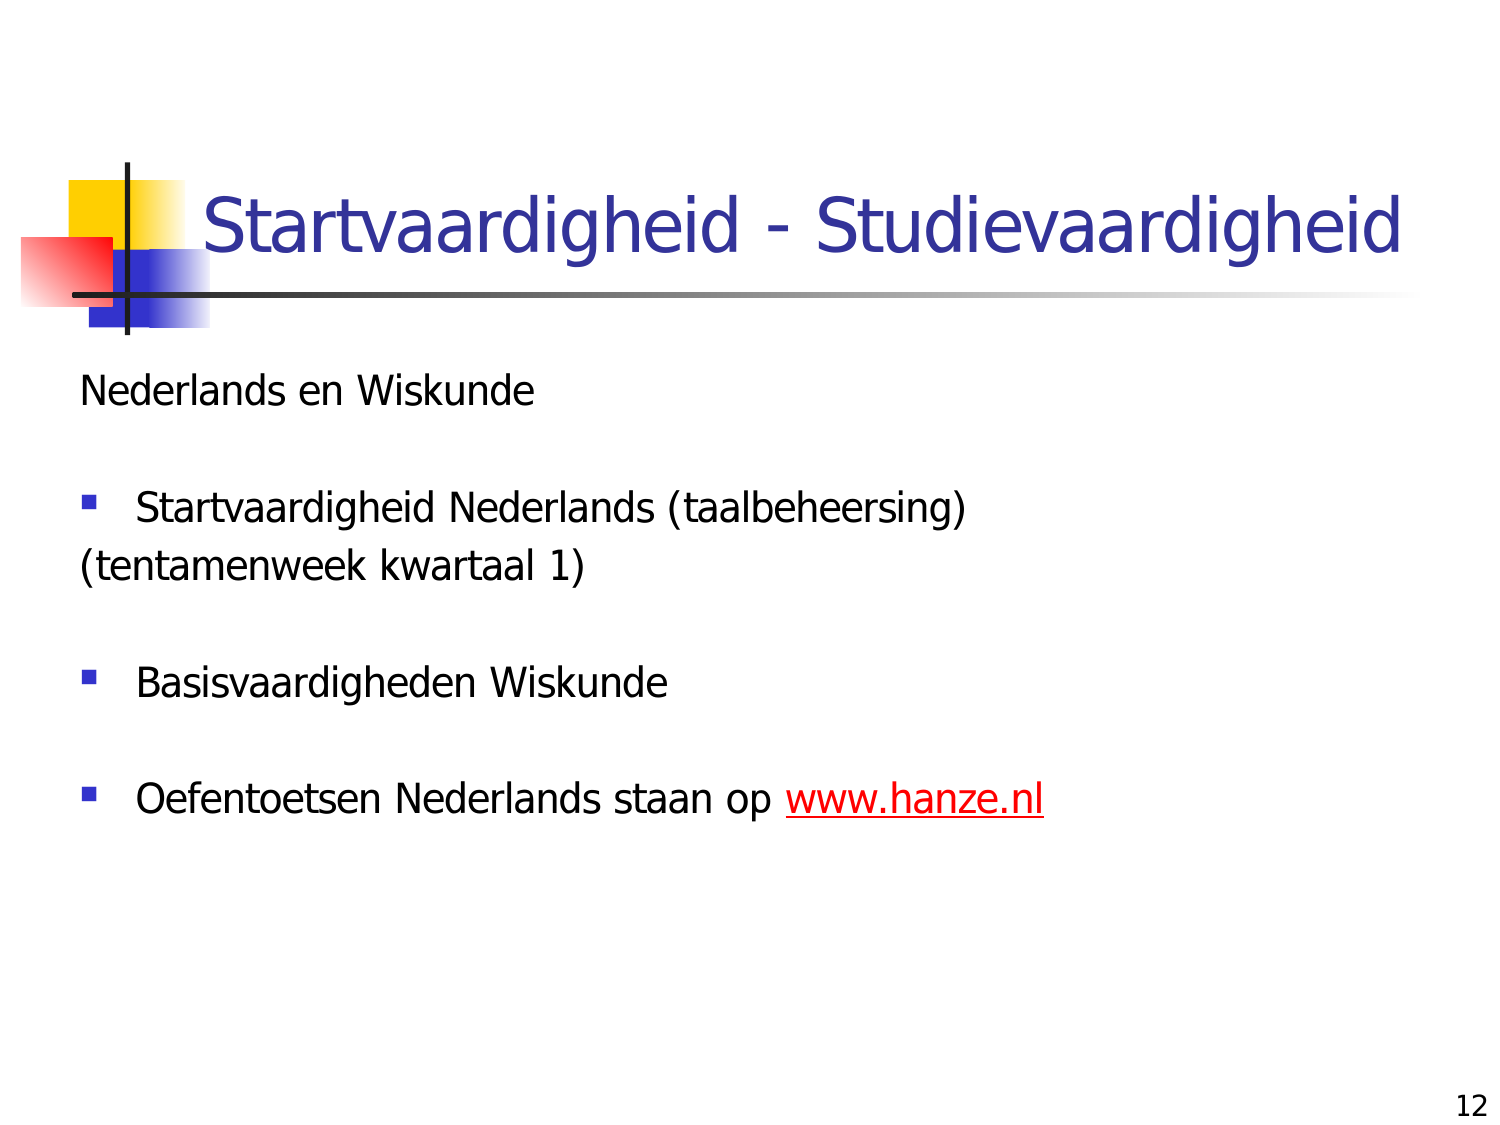

# Startvaardigheid - Studievaardigheid
Nederlands en Wiskunde

Startvaardigheid Nederlands (taalbeheersing)
(tentamenweek kwartaal 1)

Basisvaardigheden Wiskunde

Oefentoetsen Nederlands staan op www.hanze.nl
12